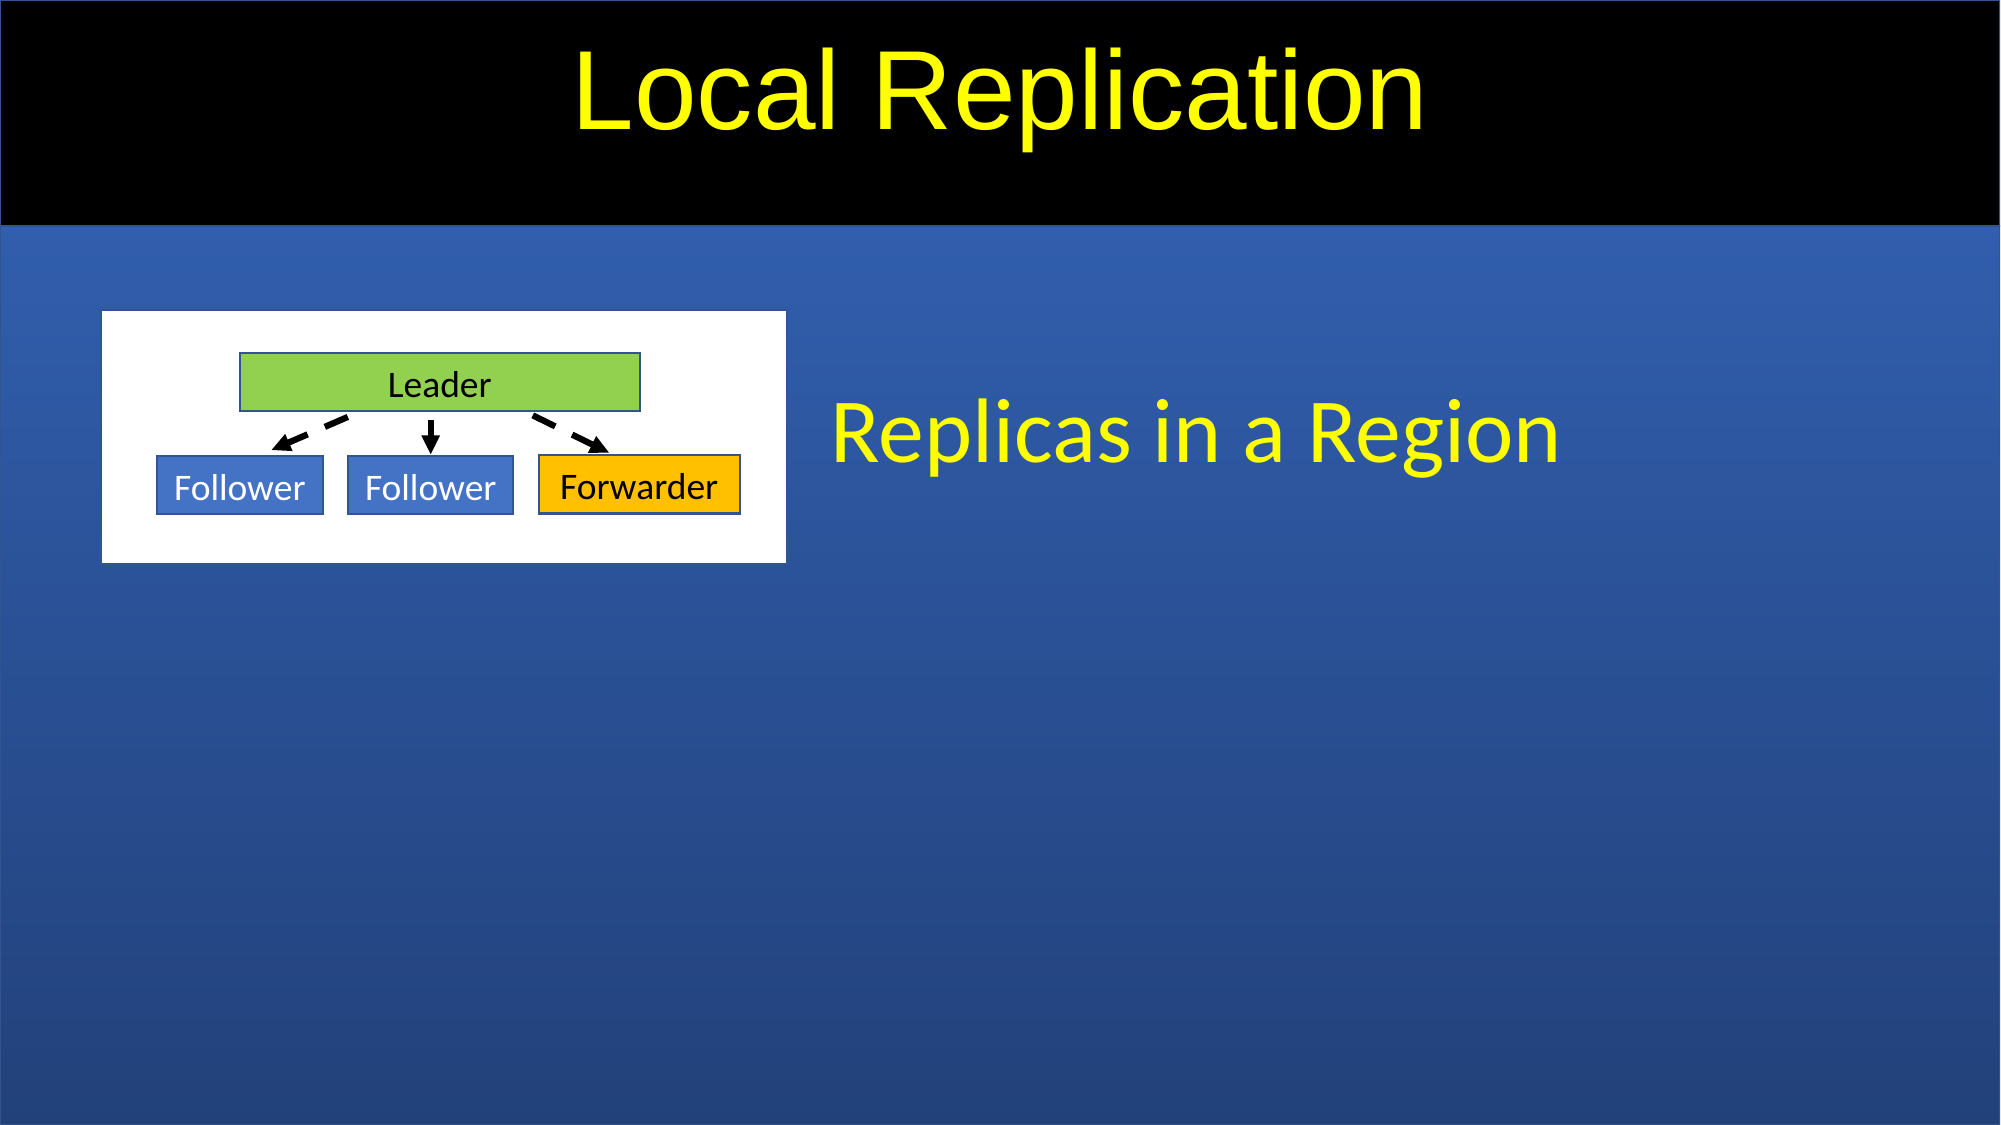

Local Replication

Leader
Forwarder
Follower
Follower
Replicas in a Region